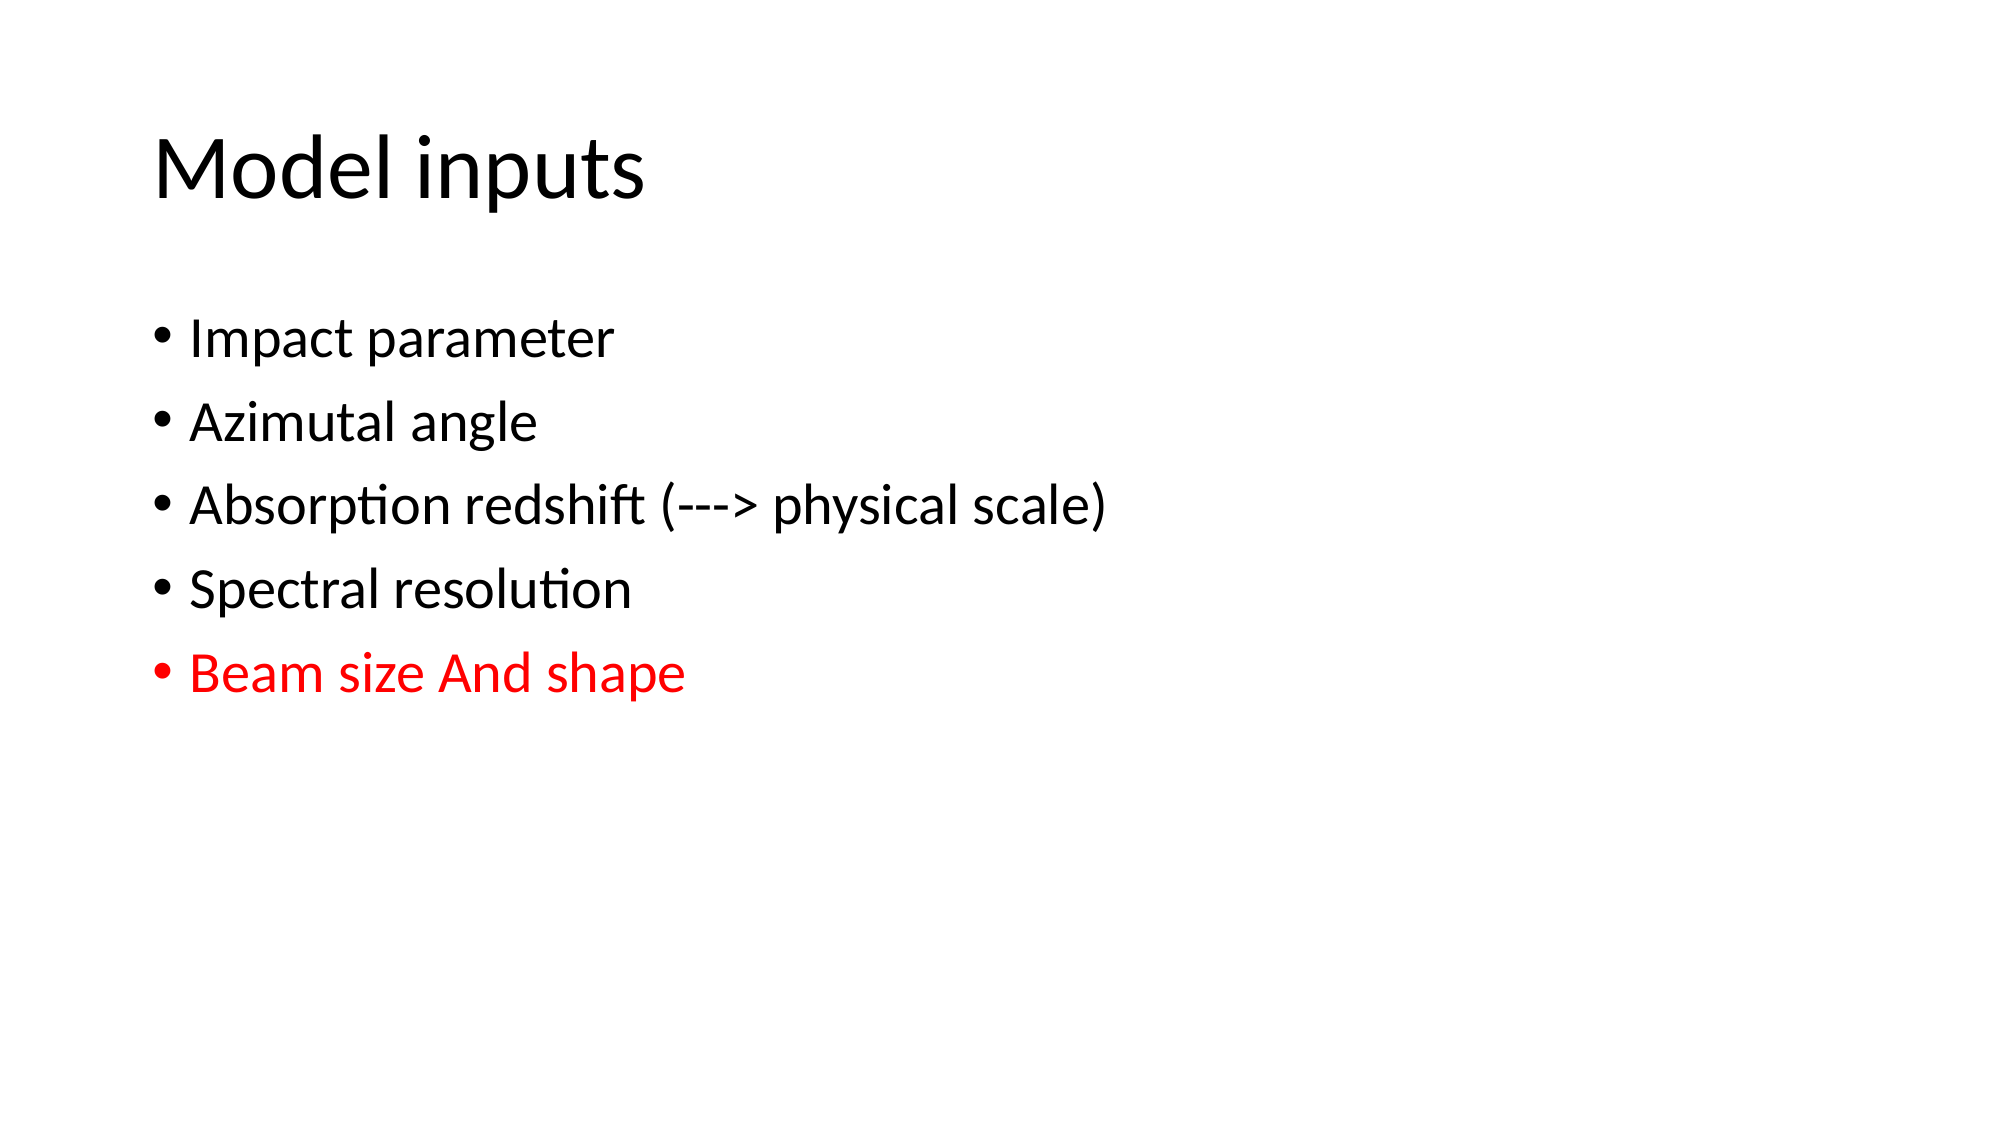

# Model inputs
Impact parameter
Azimutal angle
Absorption redshift (---> physical scale)
Spectral resolution
Beam size And shape